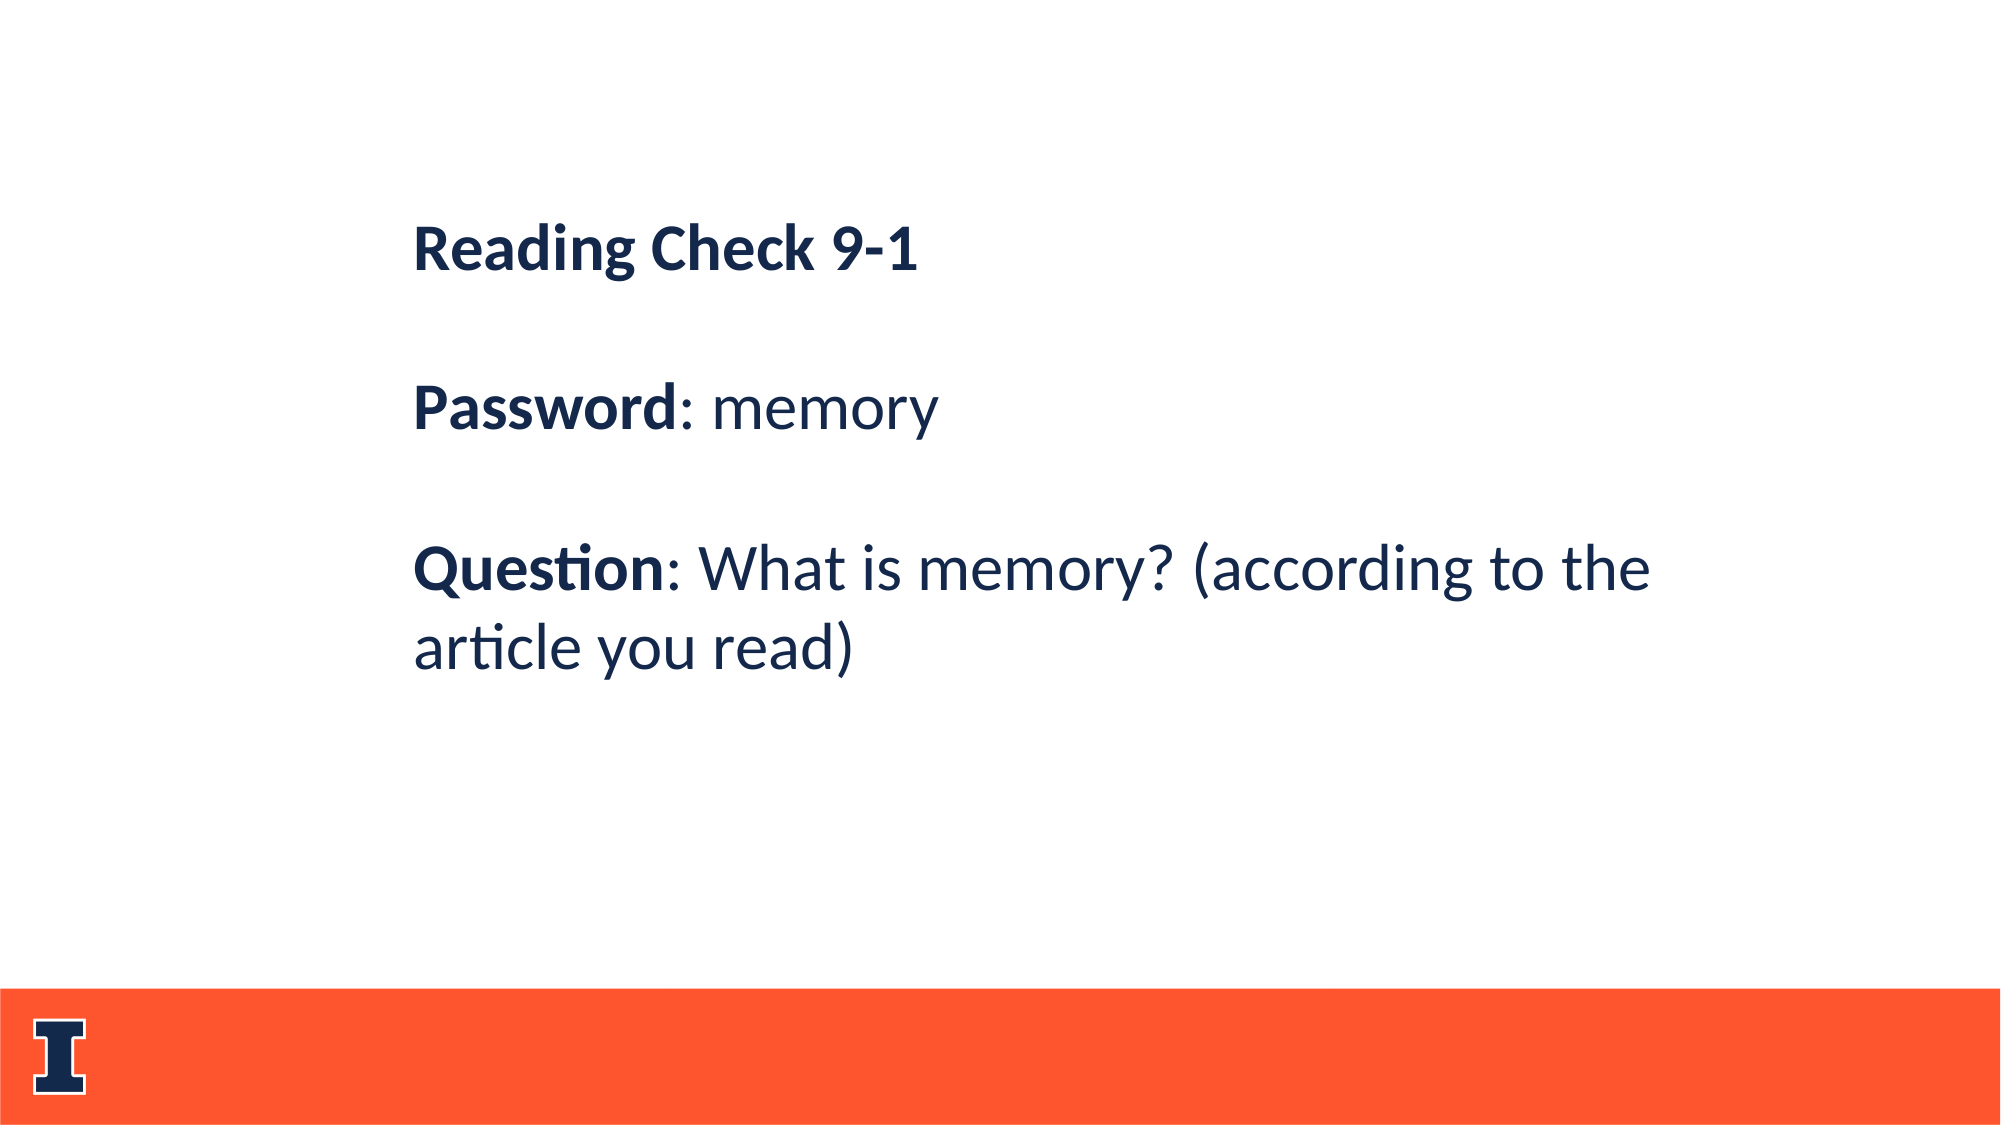

Reading Check 9-1

Password: memory

Question: What is memory? (according to the article you read)